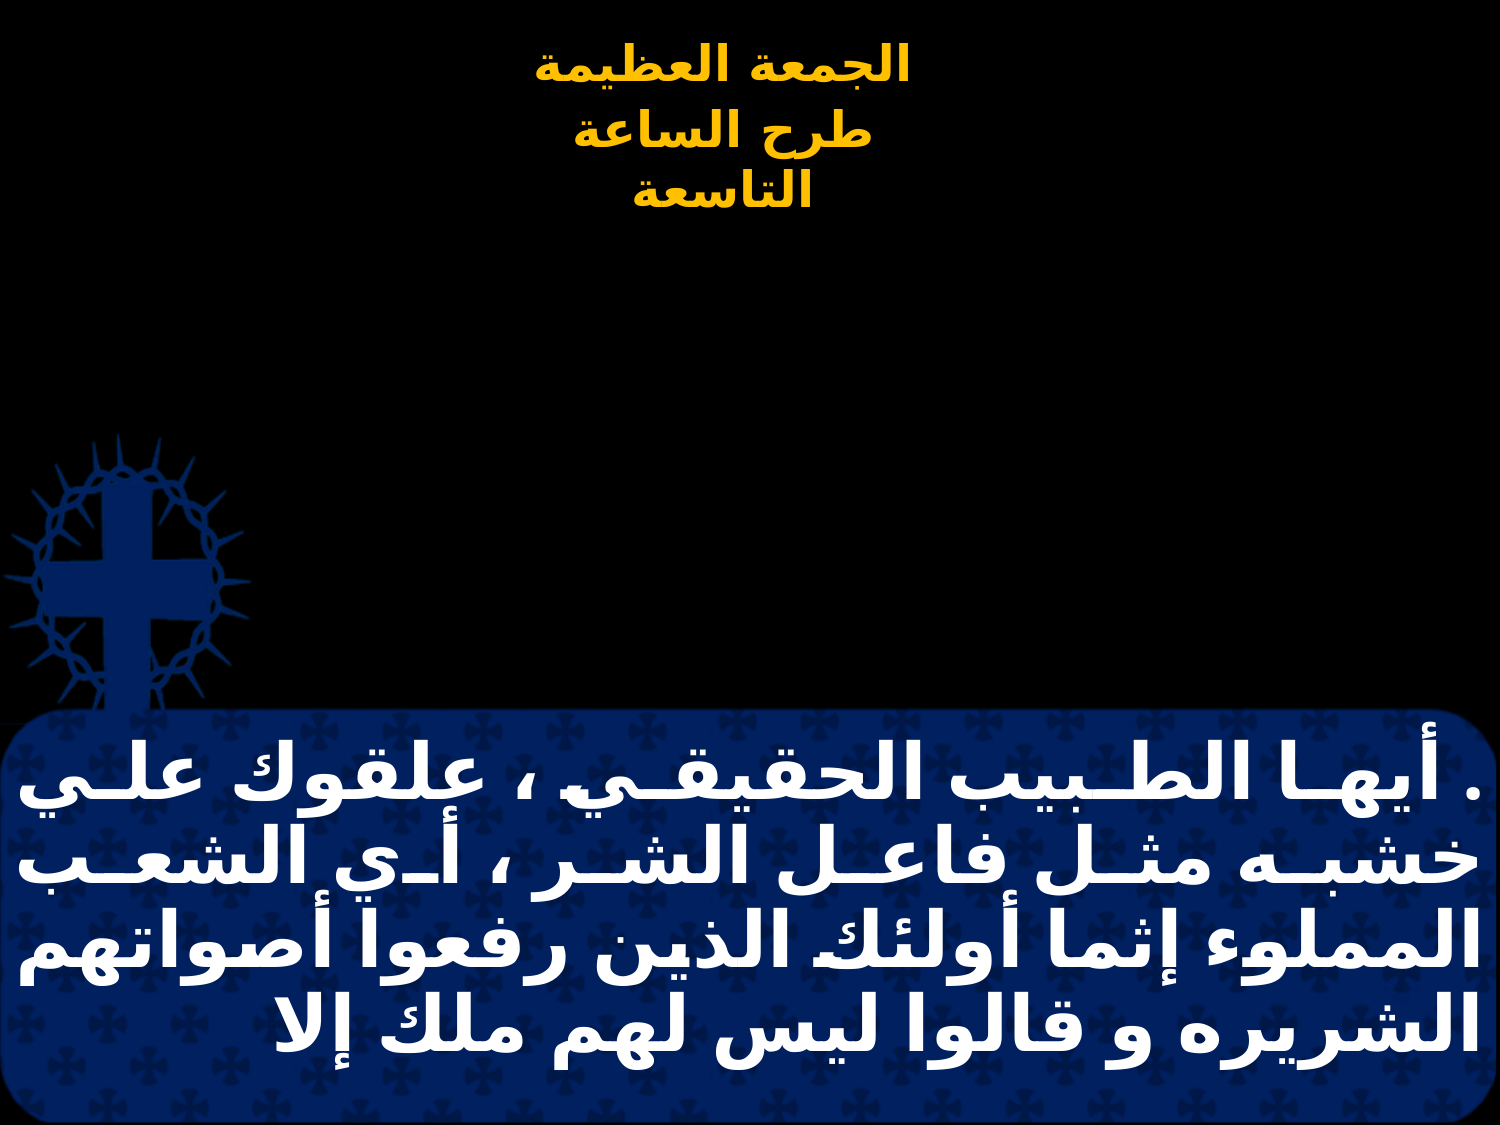

# . أيها الطبيب الحقيقي ، علقوك علي خشبه مثل فاعل الشر ، أي الشعب المملوء إثما أولئك الذين رفعوا أصواتهم الشريره و قالوا ليس لهم ملك إلا